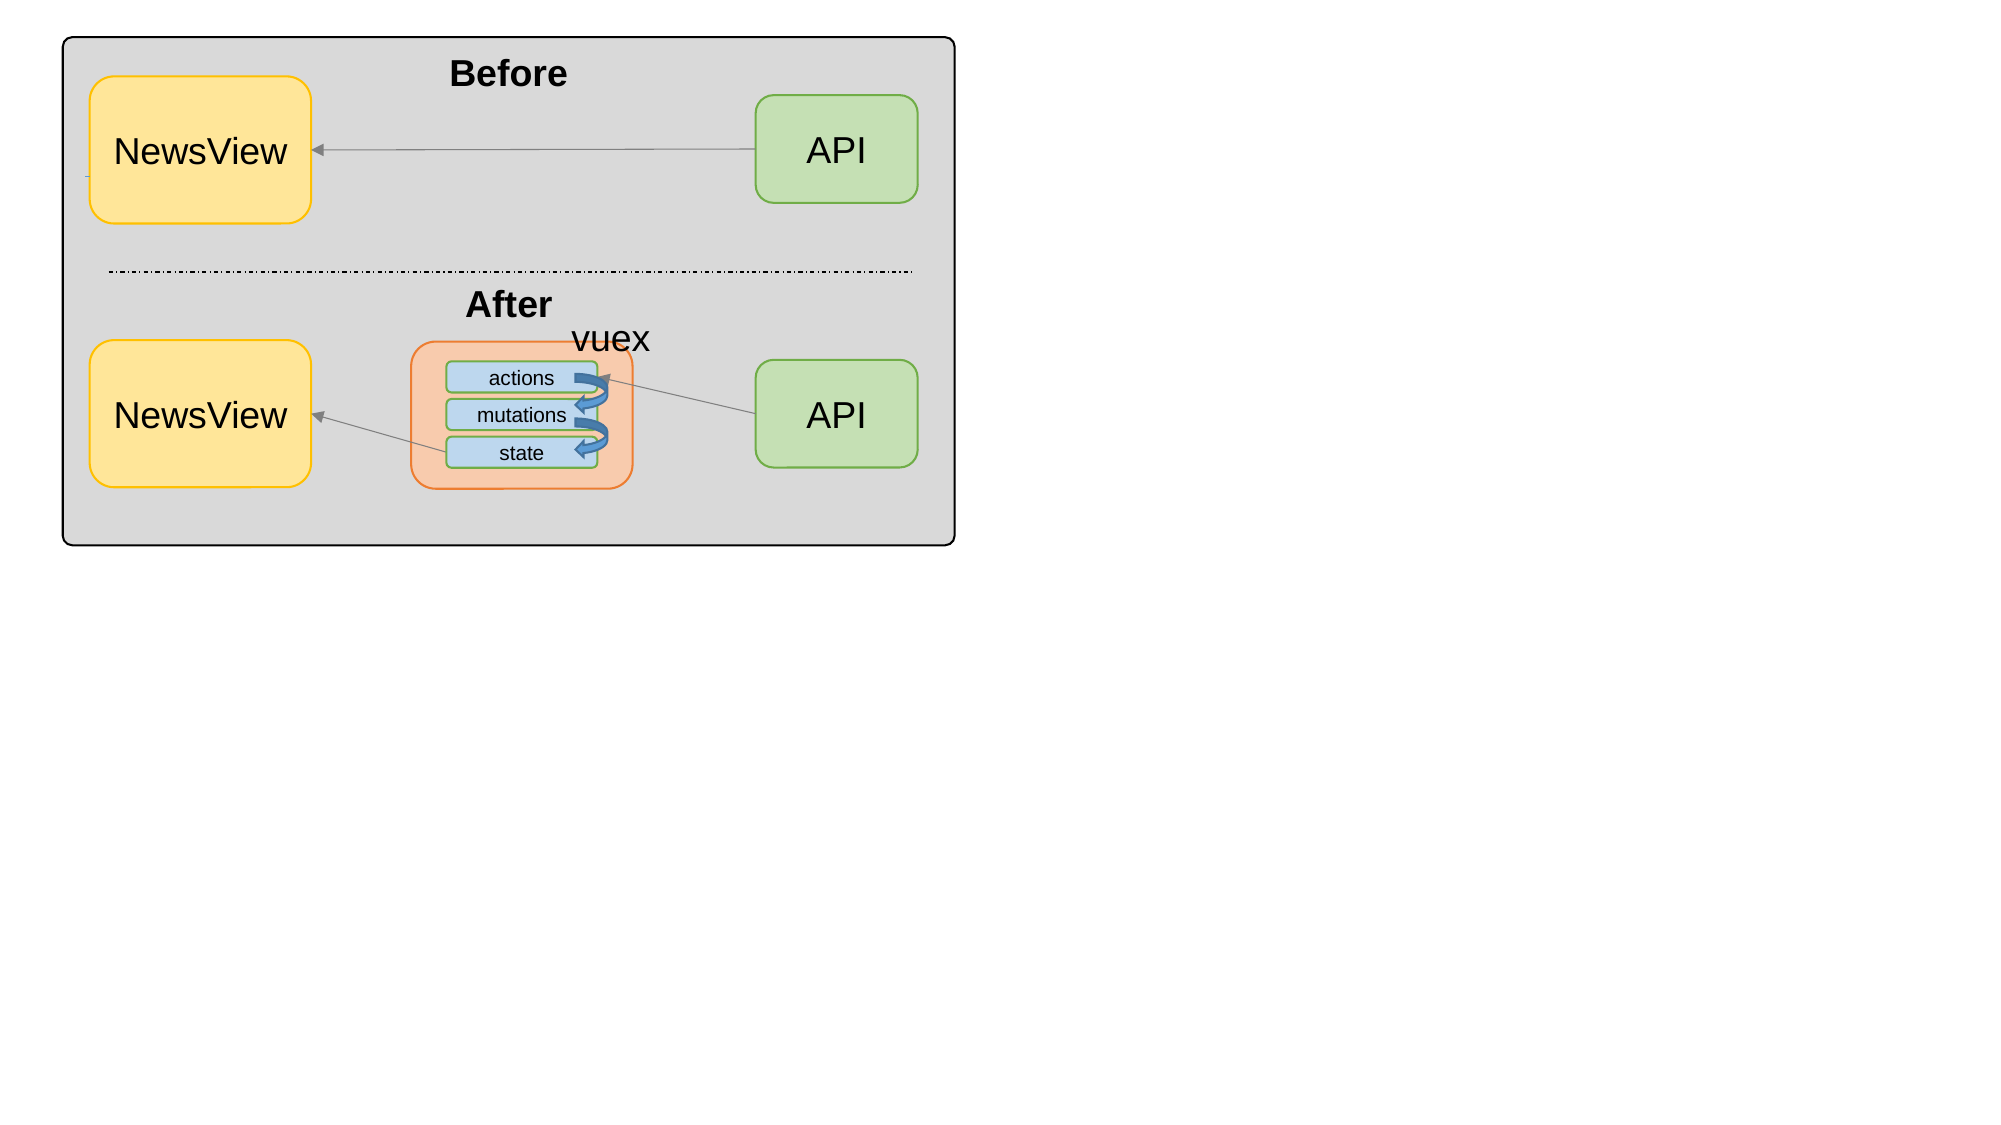

Before
NewsView
API
After
vuex
NewsView

API
actions

mutations

state